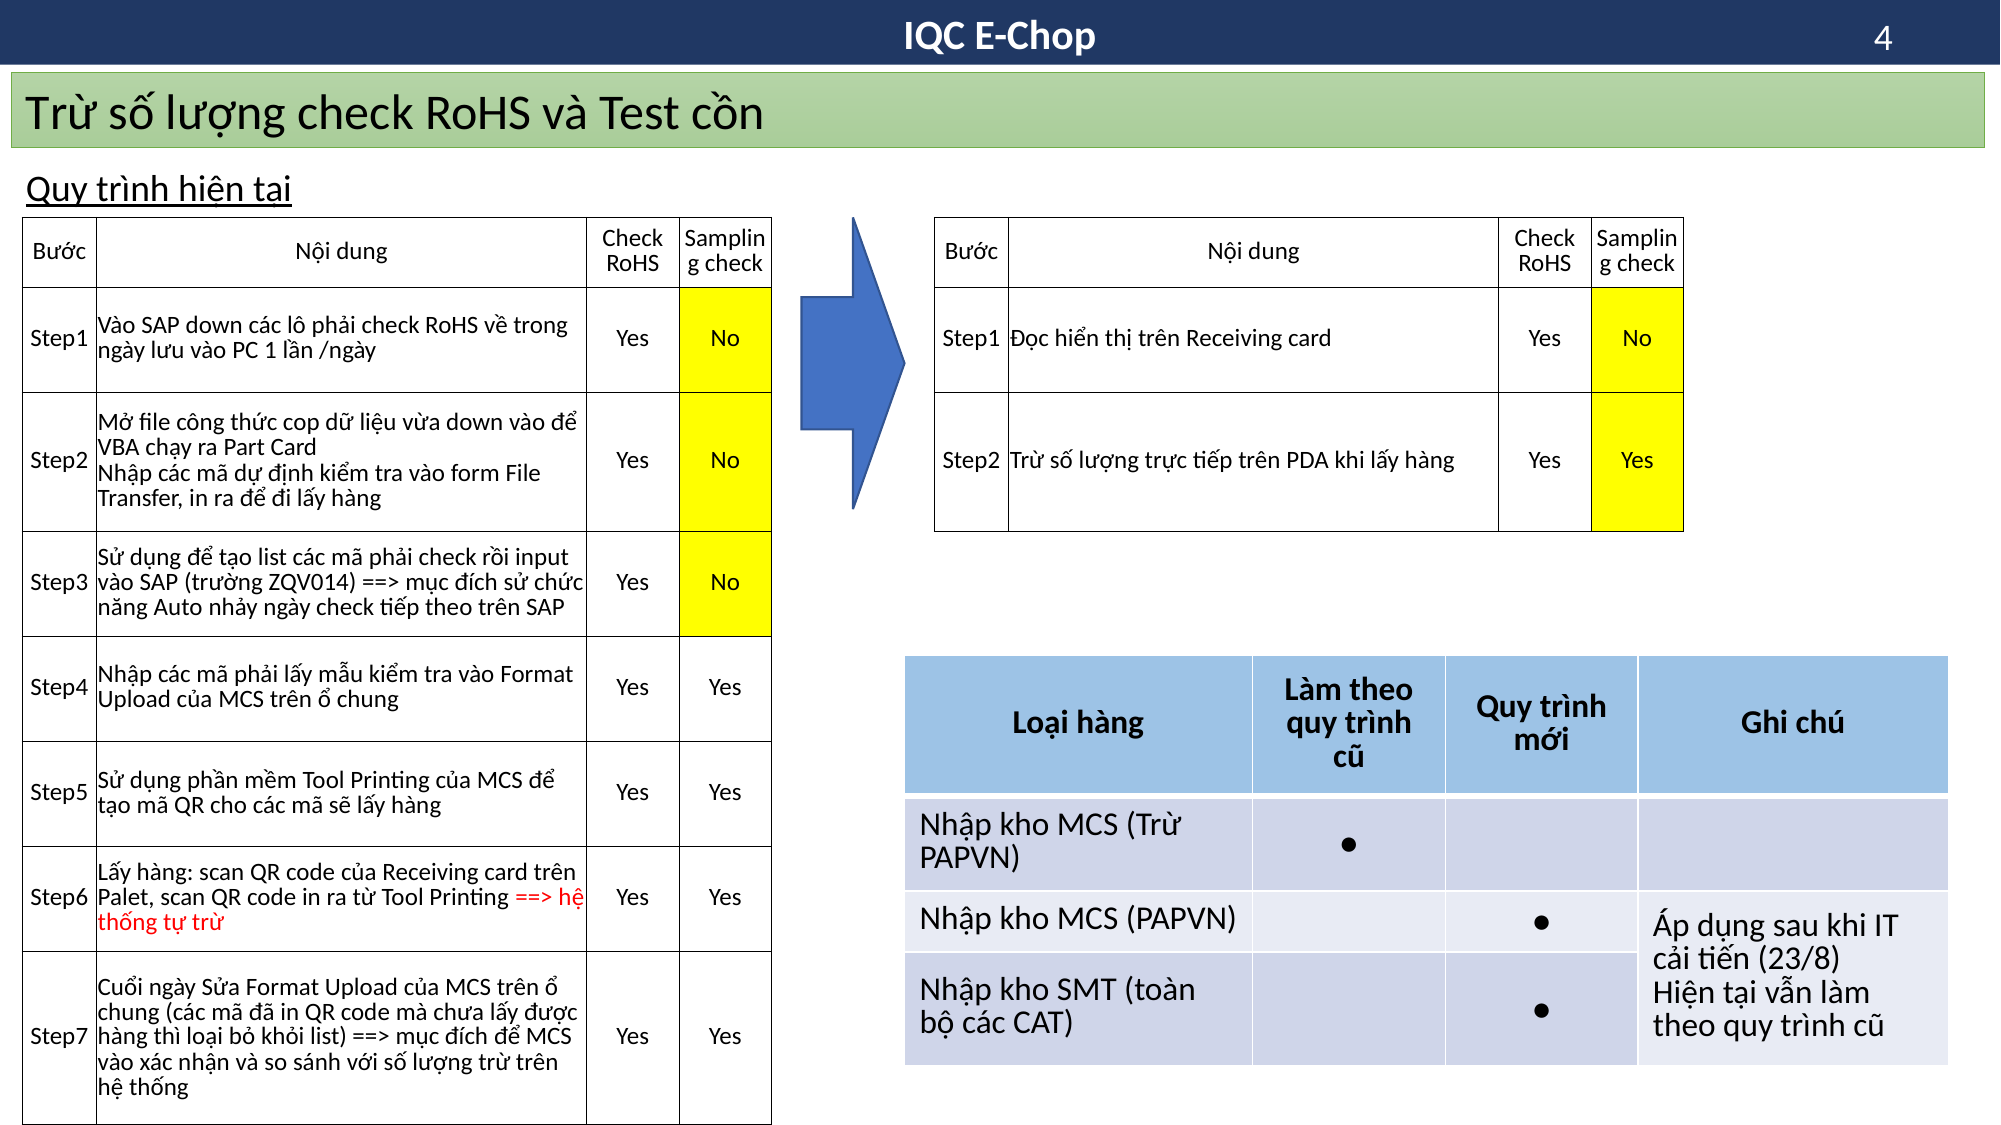

IQC E-Chop
4
Trừ số lượng check RoHS và Test cồn
Quy trình hiện tại
| Bước | Nội dung | Check RoHS | Sampling check |
| --- | --- | --- | --- |
| Step1 | Vào SAP down các lô phải check RoHS về trong ngày lưu vào PC 1 lần /ngày | Yes | No |
| Step2 | Mở file công thức cop dữ liệu vừa down vào để VBA chạy ra Part Card Nhập các mã dự định kiểm tra vào form File Transfer, in ra để đi lấy hàng | Yes | No |
| Step3 | Sử dụng để tạo list các mã phải check rồi input vào SAP (trường ZQV014) ==> mục đích sử chức năng Auto nhảy ngày check tiếp theo trên SAP | Yes | No |
| Step4 | Nhập các mã phải lấy mẫu kiểm tra vào Format Upload của MCS trên ổ chung | Yes | Yes |
| Step5 | Sử dụng phần mềm Tool Printing của MCS để tạo mã QR cho các mã sẽ lấy hàng | Yes | Yes |
| Step6 | Lấy hàng: scan QR code của Receiving card trên Palet, scan QR code in ra từ Tool Printing ==> hệ thống tự trừ | Yes | Yes |
| Step7 | Cuổi ngày Sửa Format Upload của MCS trên ổ chung (các mã đã in QR code mà chưa lấy được hàng thì loại bỏ khỏi list) ==> mục đích để MCS vào xác nhận và so sánh với số lượng trừ trên hệ thống | Yes | Yes |

| Bước | Nội dung | Check RoHS | Sampling check |
| --- | --- | --- | --- |
| Step1 | Đọc hiển thị trên Receiving card | Yes | No |
| Step2 | Trừ số lượng trực tiếp trên PDA khi lấy hàng | Yes | Yes |
| Loại hàng | Làm theo quy trình cũ | Quy trình mới | Ghi chú |
| --- | --- | --- | --- |
| Nhập kho MCS (Trừ PAPVN) | ● |  |  |
| Nhập kho MCS (PAPVN) |  | ● | Áp dụng sau khi IT cải tiến (23/8) Hiện tại vẫn làm theo quy trình cũ |
| Nhập kho SMT (toàn bộ các CAT) |  | ● |  |